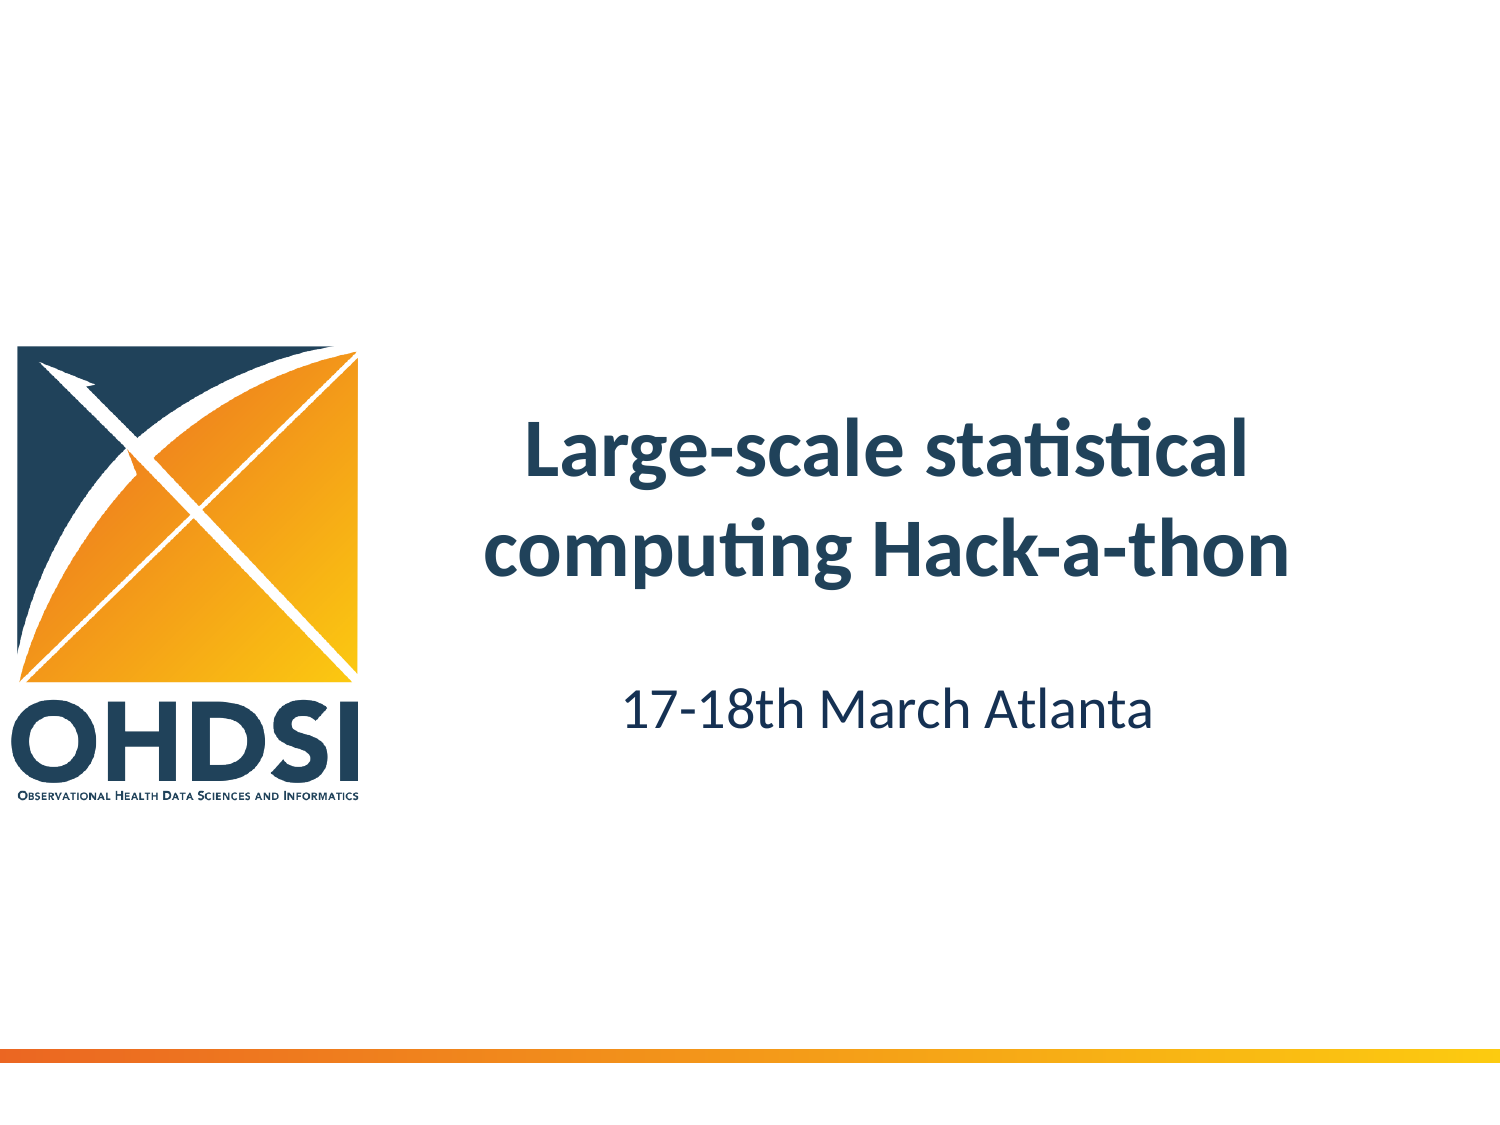

# Large-scale statistical computing Hack-a-thon
17-18th March Atlanta